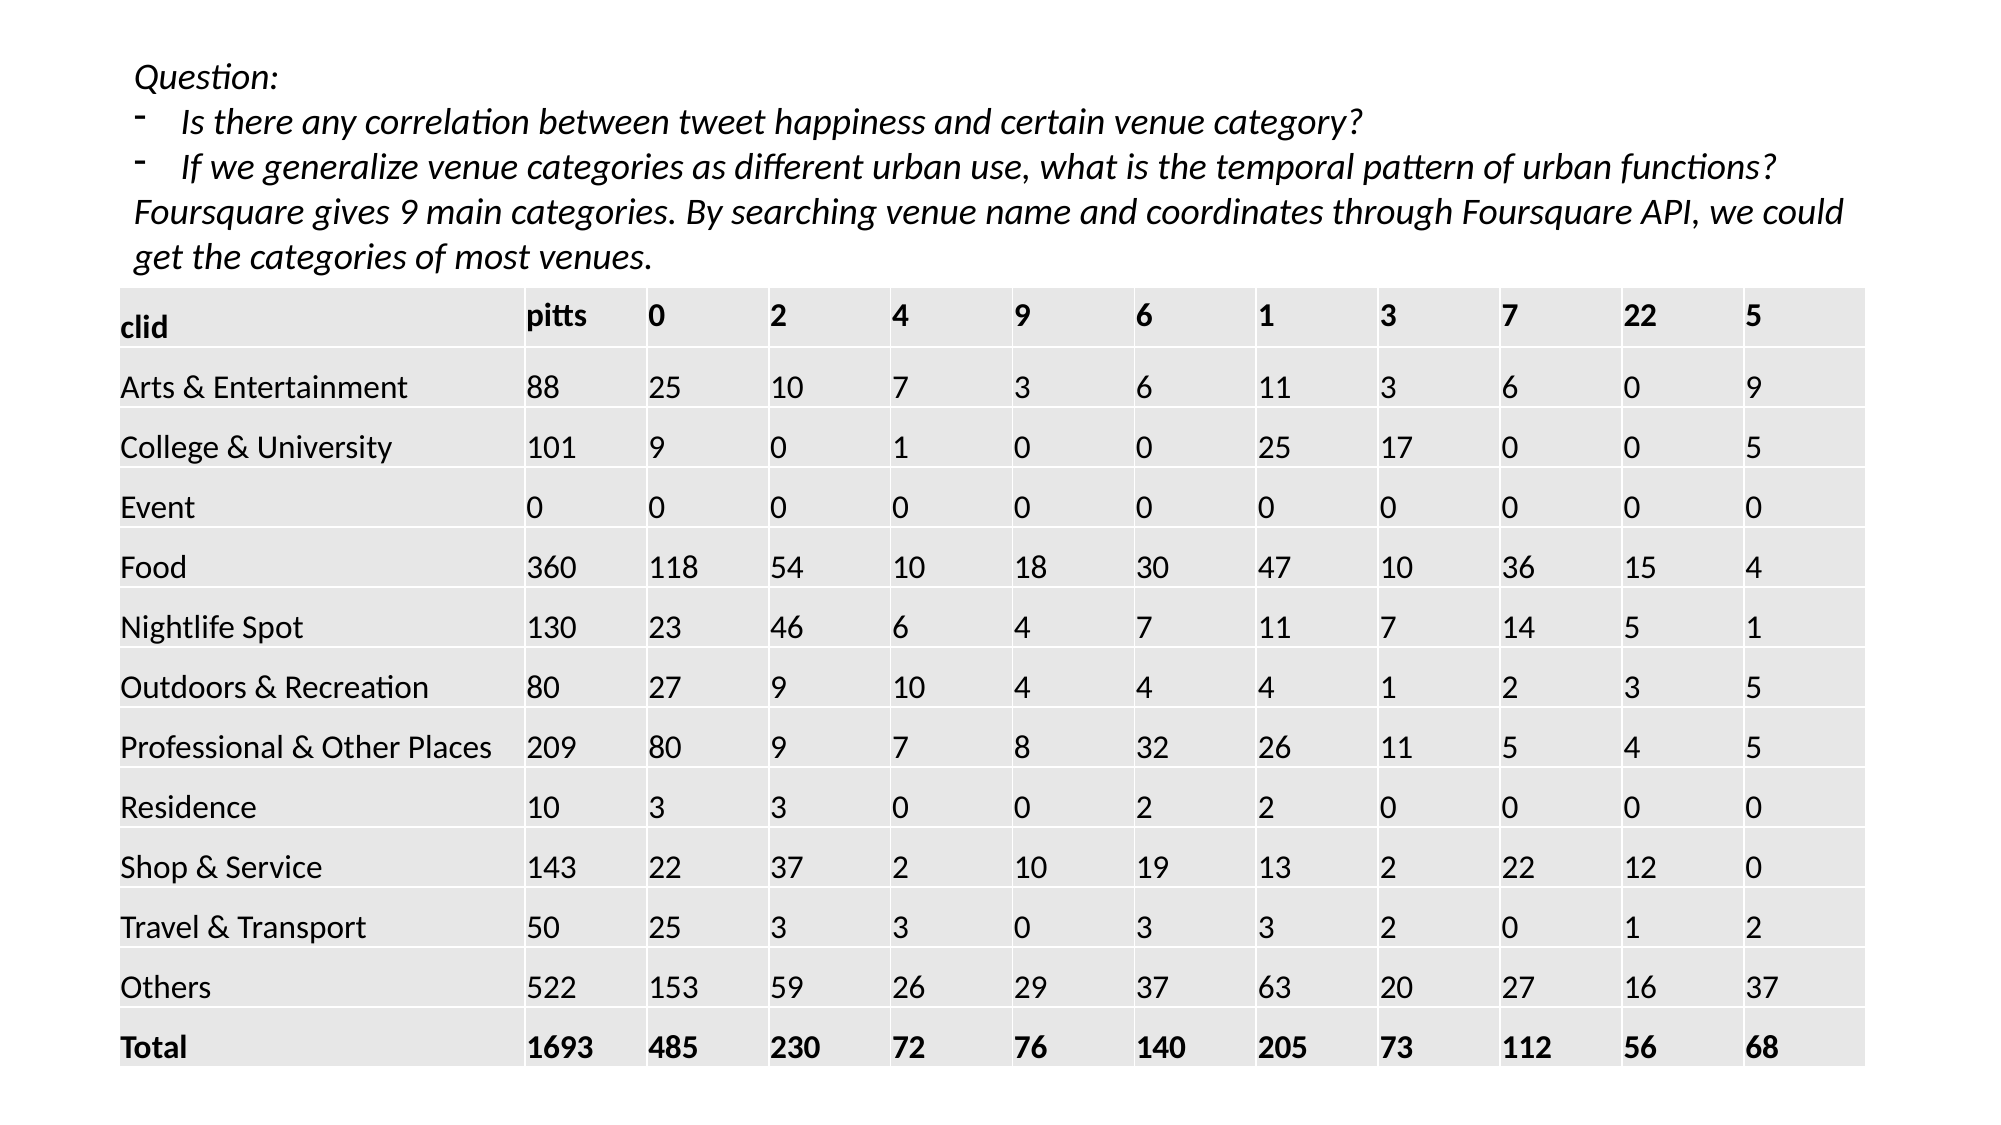

Question:
Is there any correlation between tweet happiness and certain venue category?
If we generalize venue categories as different urban use, what is the temporal pattern of urban functions?
Foursquare gives 9 main categories. By searching venue name and coordinates through Foursquare API, we could get the categories of most venues.
| clid | pitts | 0 | 2 | 4 | 9 | 6 | 1 | 3 | 7 | 22 | 5 |
| --- | --- | --- | --- | --- | --- | --- | --- | --- | --- | --- | --- |
| Arts & Entertainment | 88 | 25 | 10 | 7 | 3 | 6 | 11 | 3 | 6 | 0 | 9 |
| College & University | 101 | 9 | 0 | 1 | 0 | 0 | 25 | 17 | 0 | 0 | 5 |
| Event | 0 | 0 | 0 | 0 | 0 | 0 | 0 | 0 | 0 | 0 | 0 |
| Food | 360 | 118 | 54 | 10 | 18 | 30 | 47 | 10 | 36 | 15 | 4 |
| Nightlife Spot | 130 | 23 | 46 | 6 | 4 | 7 | 11 | 7 | 14 | 5 | 1 |
| Outdoors & Recreation | 80 | 27 | 9 | 10 | 4 | 4 | 4 | 1 | 2 | 3 | 5 |
| Professional & Other Places | 209 | 80 | 9 | 7 | 8 | 32 | 26 | 11 | 5 | 4 | 5 |
| Residence | 10 | 3 | 3 | 0 | 0 | 2 | 2 | 0 | 0 | 0 | 0 |
| Shop & Service | 143 | 22 | 37 | 2 | 10 | 19 | 13 | 2 | 22 | 12 | 0 |
| Travel & Transport | 50 | 25 | 3 | 3 | 0 | 3 | 3 | 2 | 0 | 1 | 2 |
| Others | 522 | 153 | 59 | 26 | 29 | 37 | 63 | 20 | 27 | 16 | 37 |
| Total | 1693 | 485 | 230 | 72 | 76 | 140 | 205 | 73 | 112 | 56 | 68 |